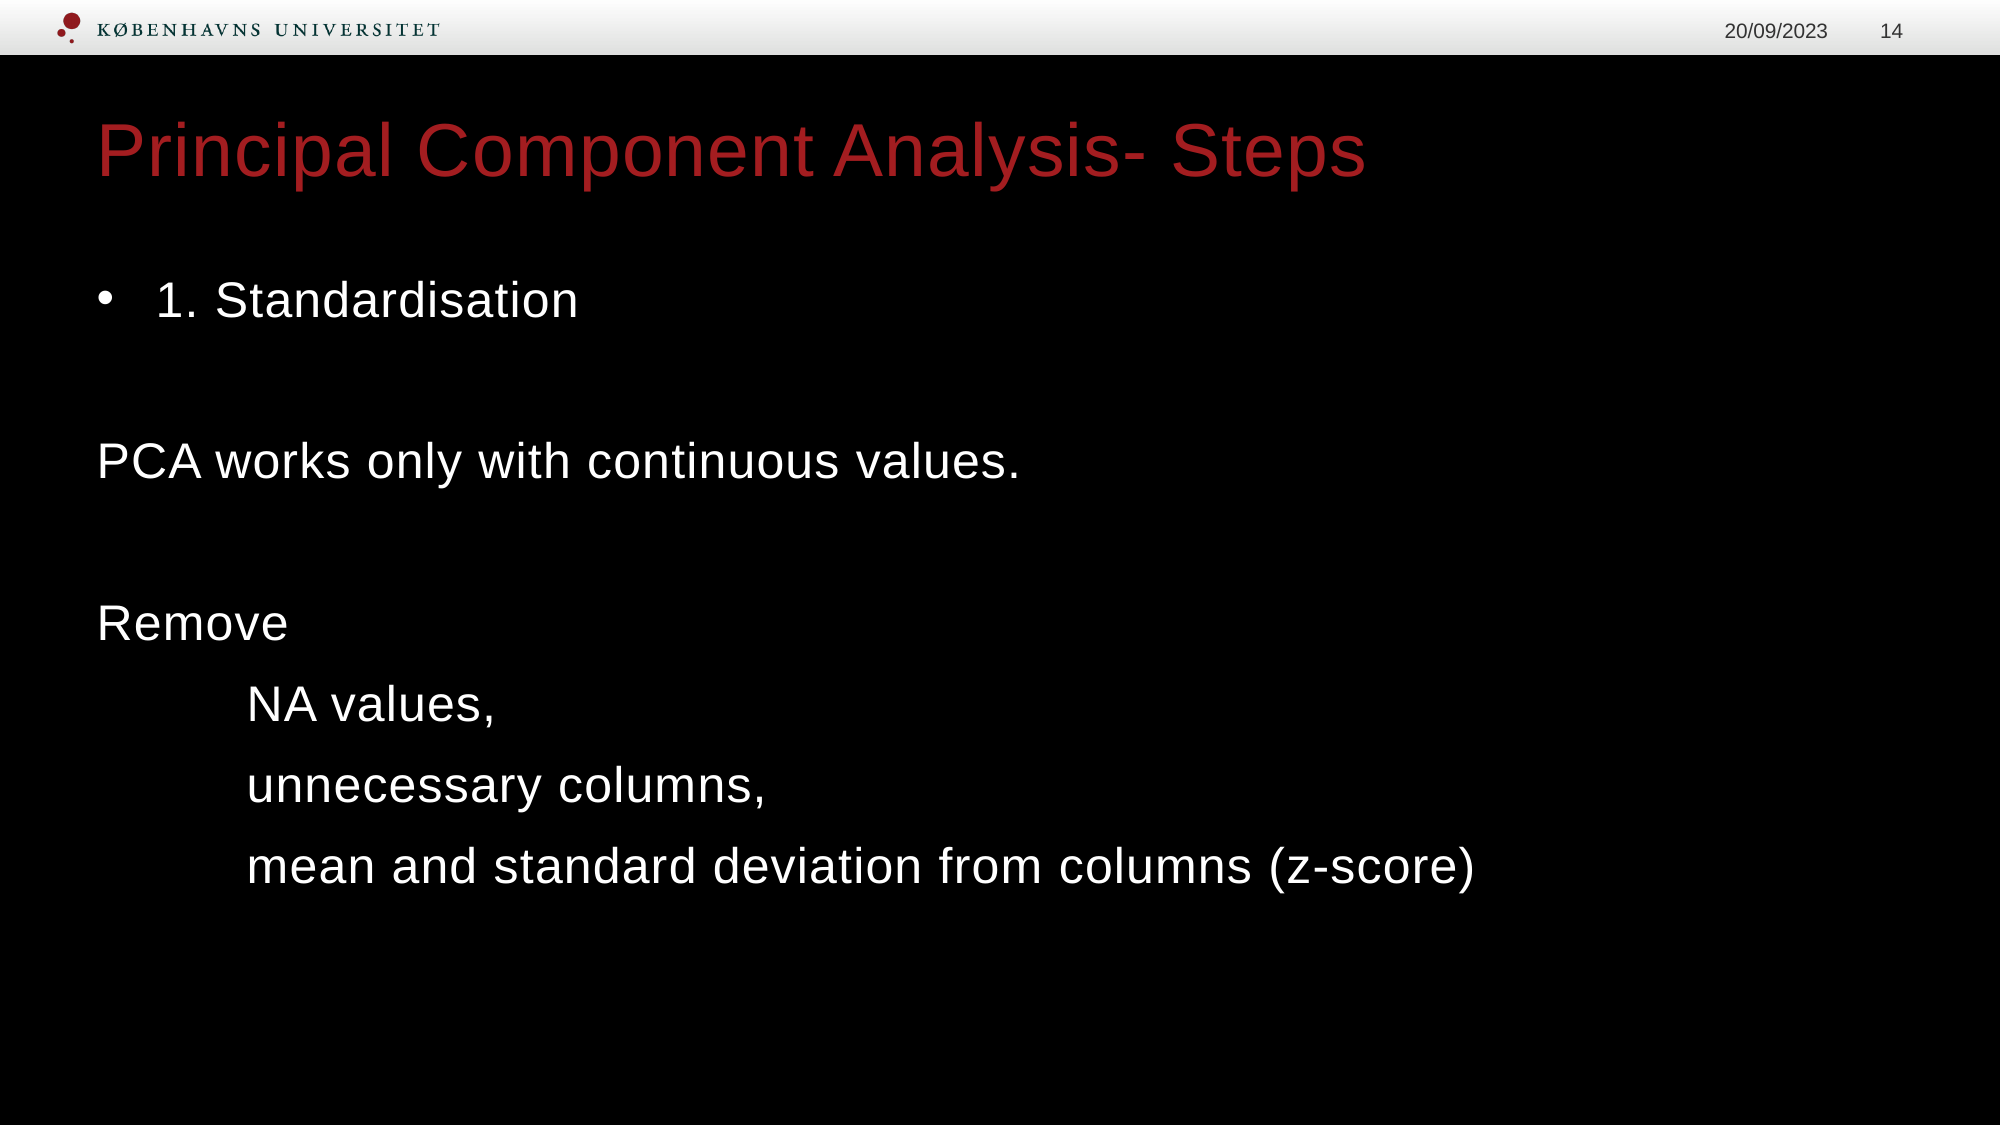

20/09/2023
14
# Principal Component Analysis- Steps
1. Standardisation

PCA works only with continuous values.

Remove
	NA values,
	unnecessary columns,
	mean and standard deviation from columns (z-score)